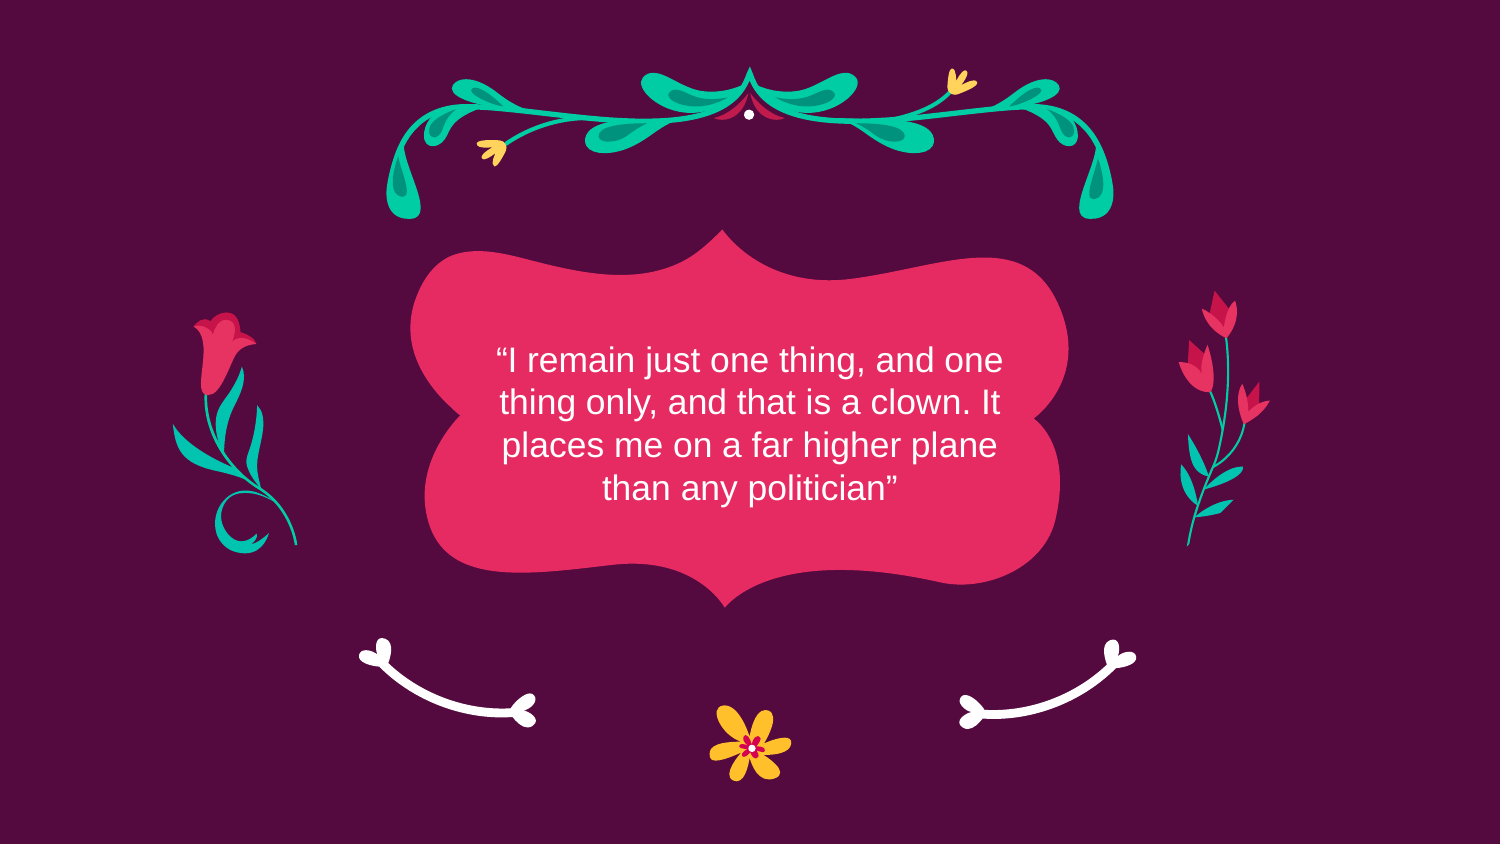

# “I remain just one thing, and one thing only, and that is a clown. It places me on a far higher plane than any politician”